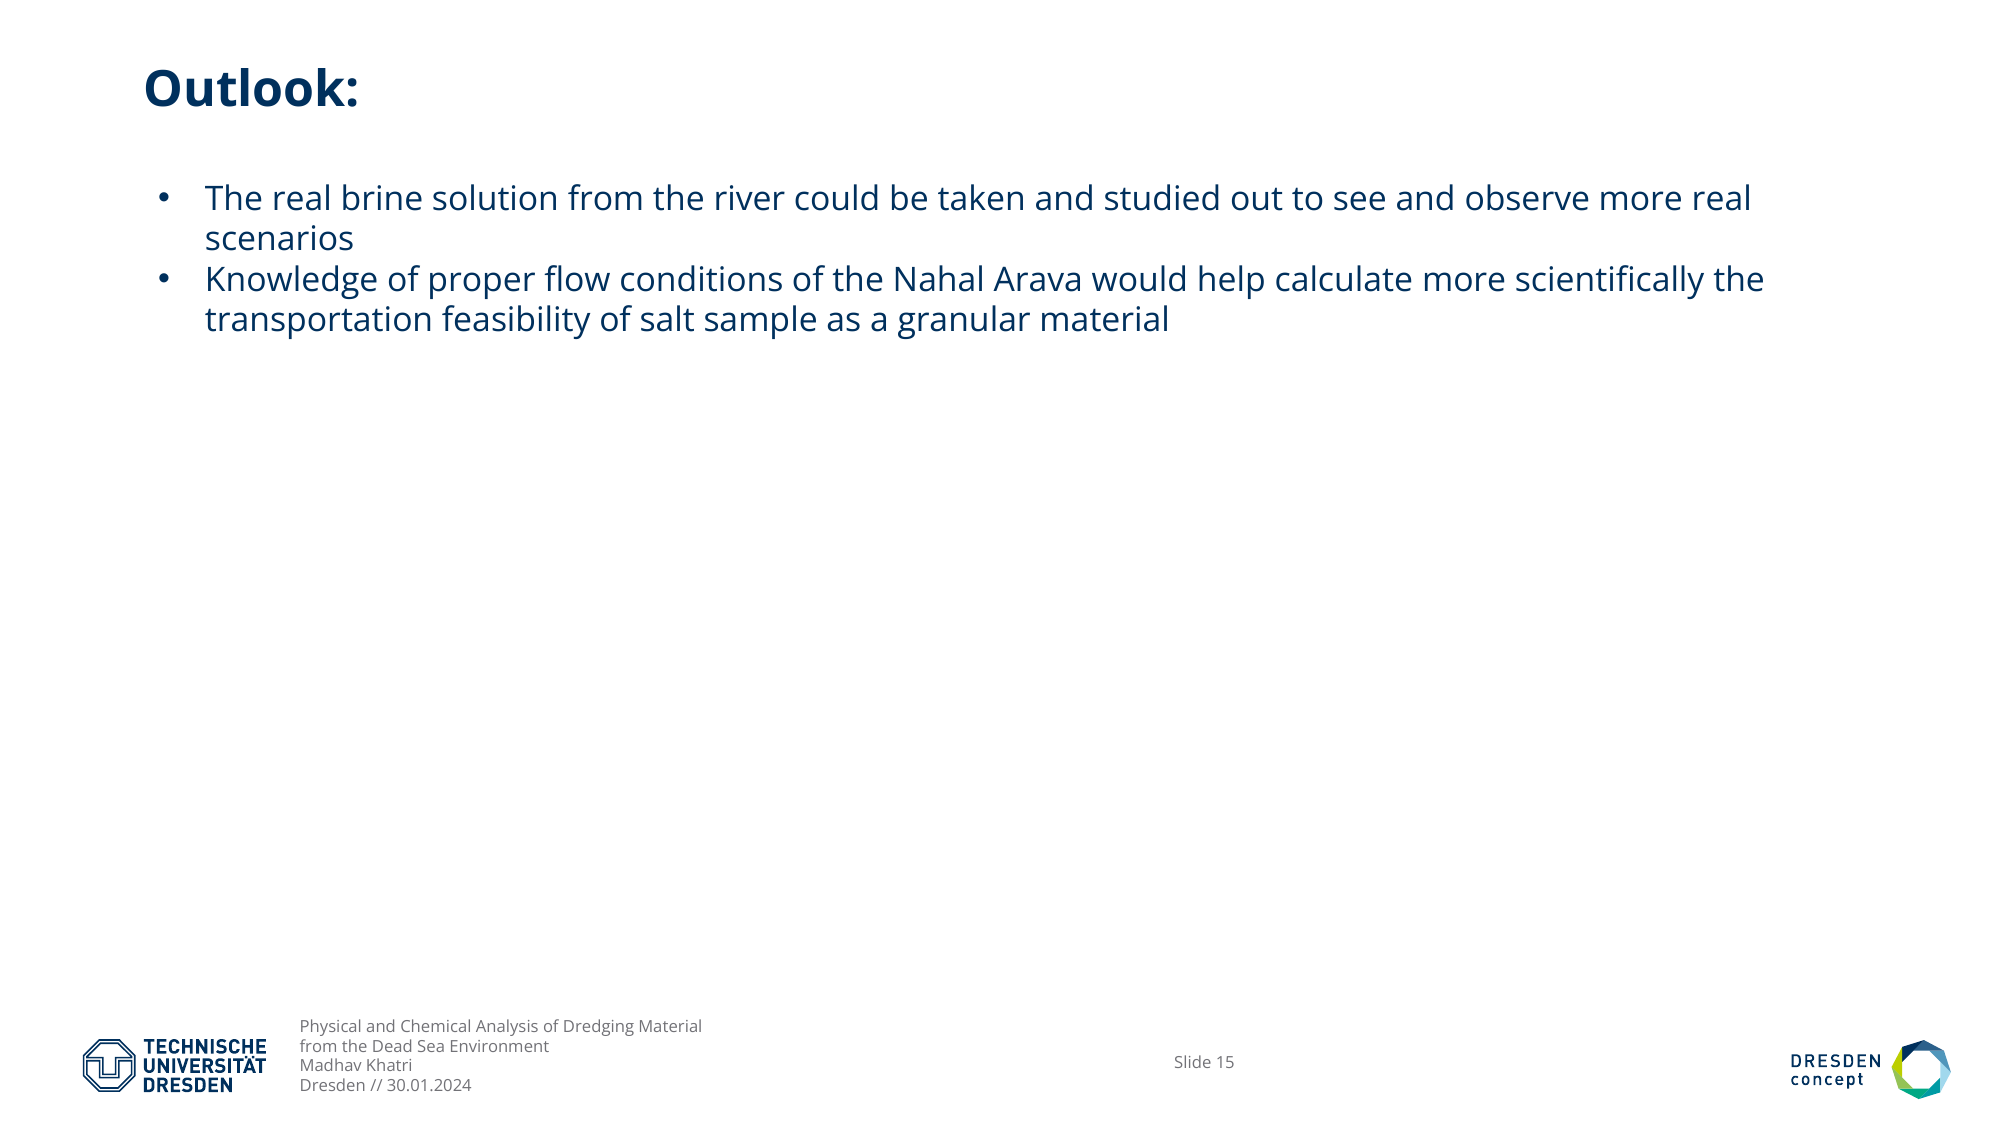

# Outlook:
The real brine solution from the river could be taken and studied out to see and observe more real scenarios
Knowledge of proper flow conditions of the Nahal Arava would help calculate more scientifically the transportation feasibility of salt sample as a granular material